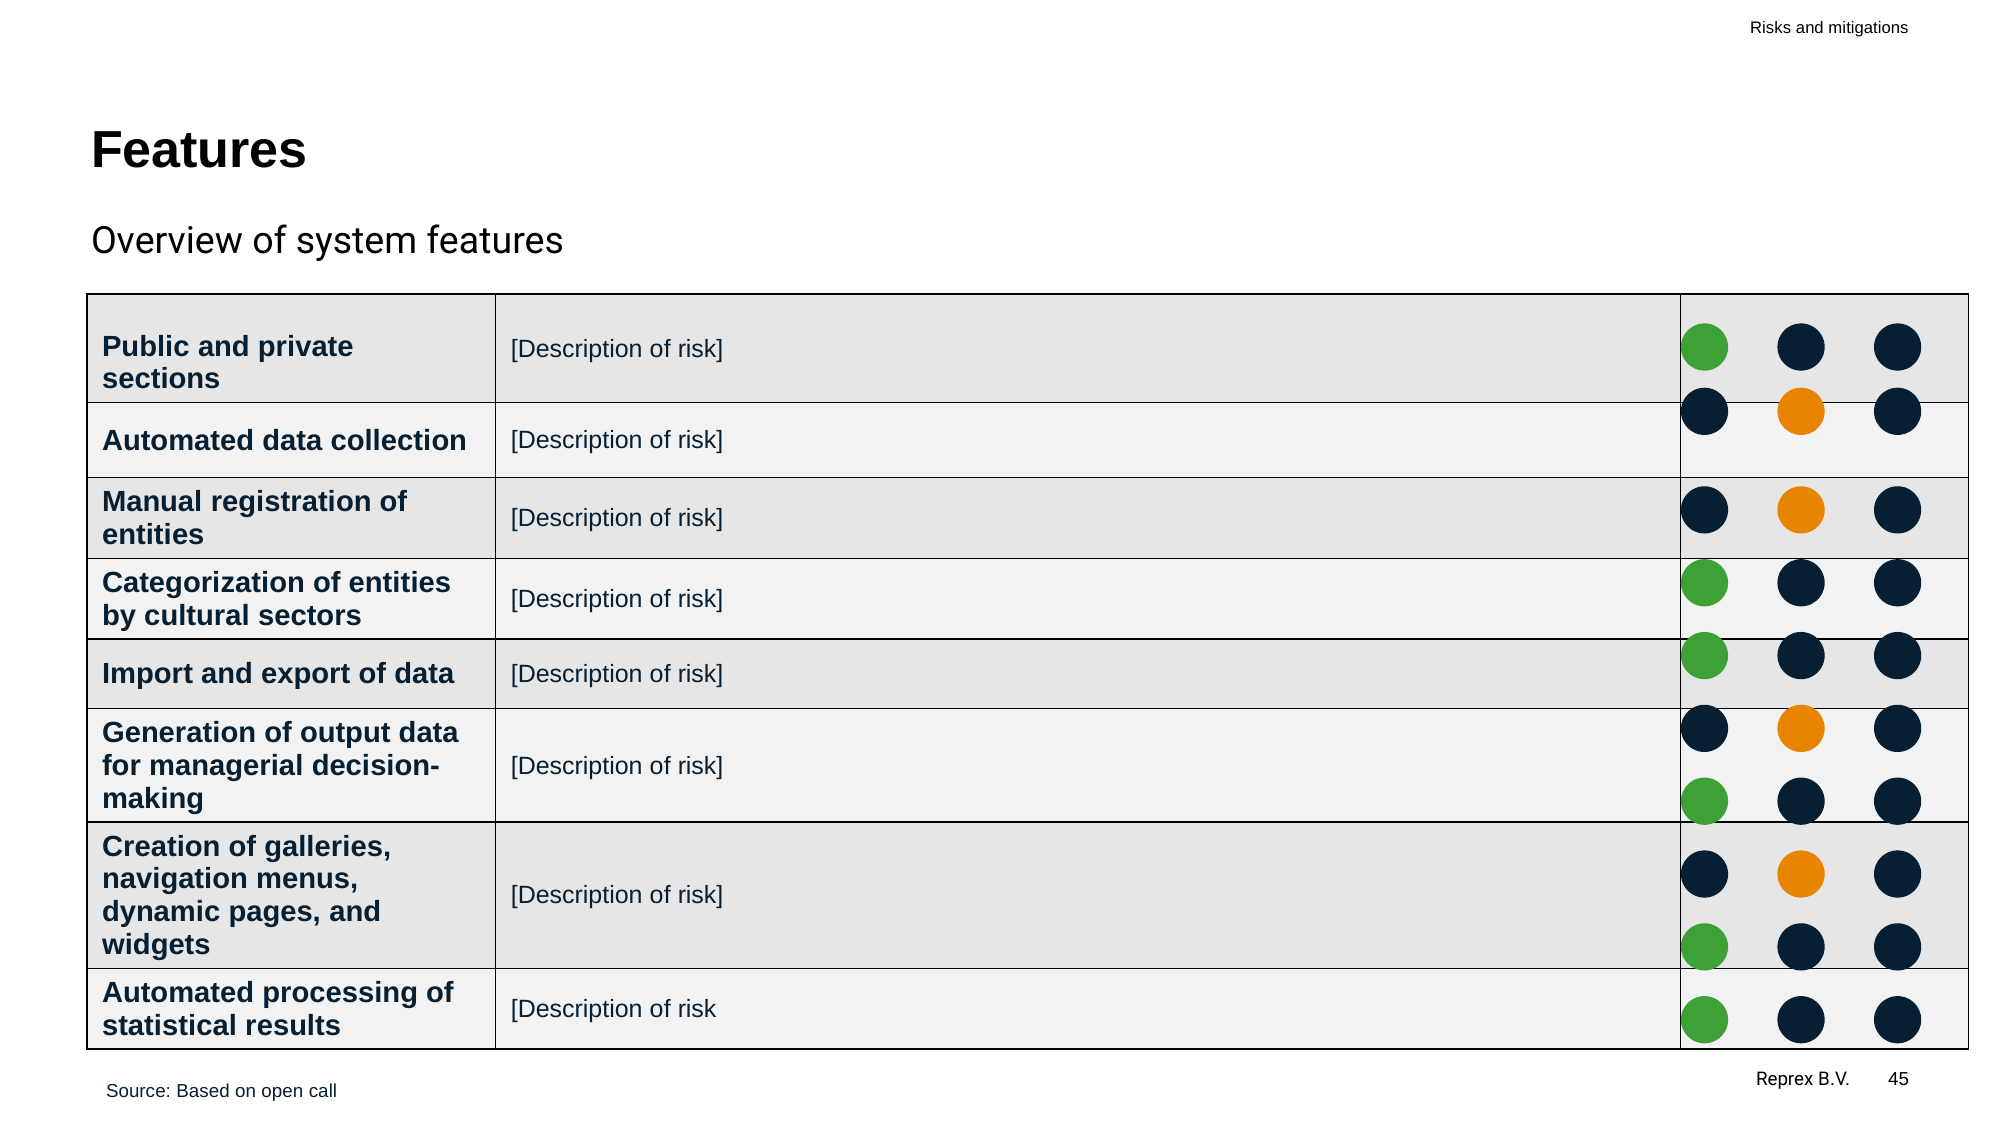

Risks and mitigations
# Features
Overview of system features
| Public and private sections | [Description of risk] |  |
| --- | --- | --- |
| Automated data collection | [Description of risk] |  |
| Manual registration of entities | [Description of risk] |  |
| Categorization of entities by cultural sectors | [Description of risk] |  |
| Import and export of data | [Description of risk] |  |
| Generation of output data for managerial decision-making | [Description of risk] |  |
| Creation of galleries, navigation menus, dynamic pages, and widgets | [Description of risk] |  |
| Automated processing of statistical results | [Description of risk |  |

Source: Based on open call